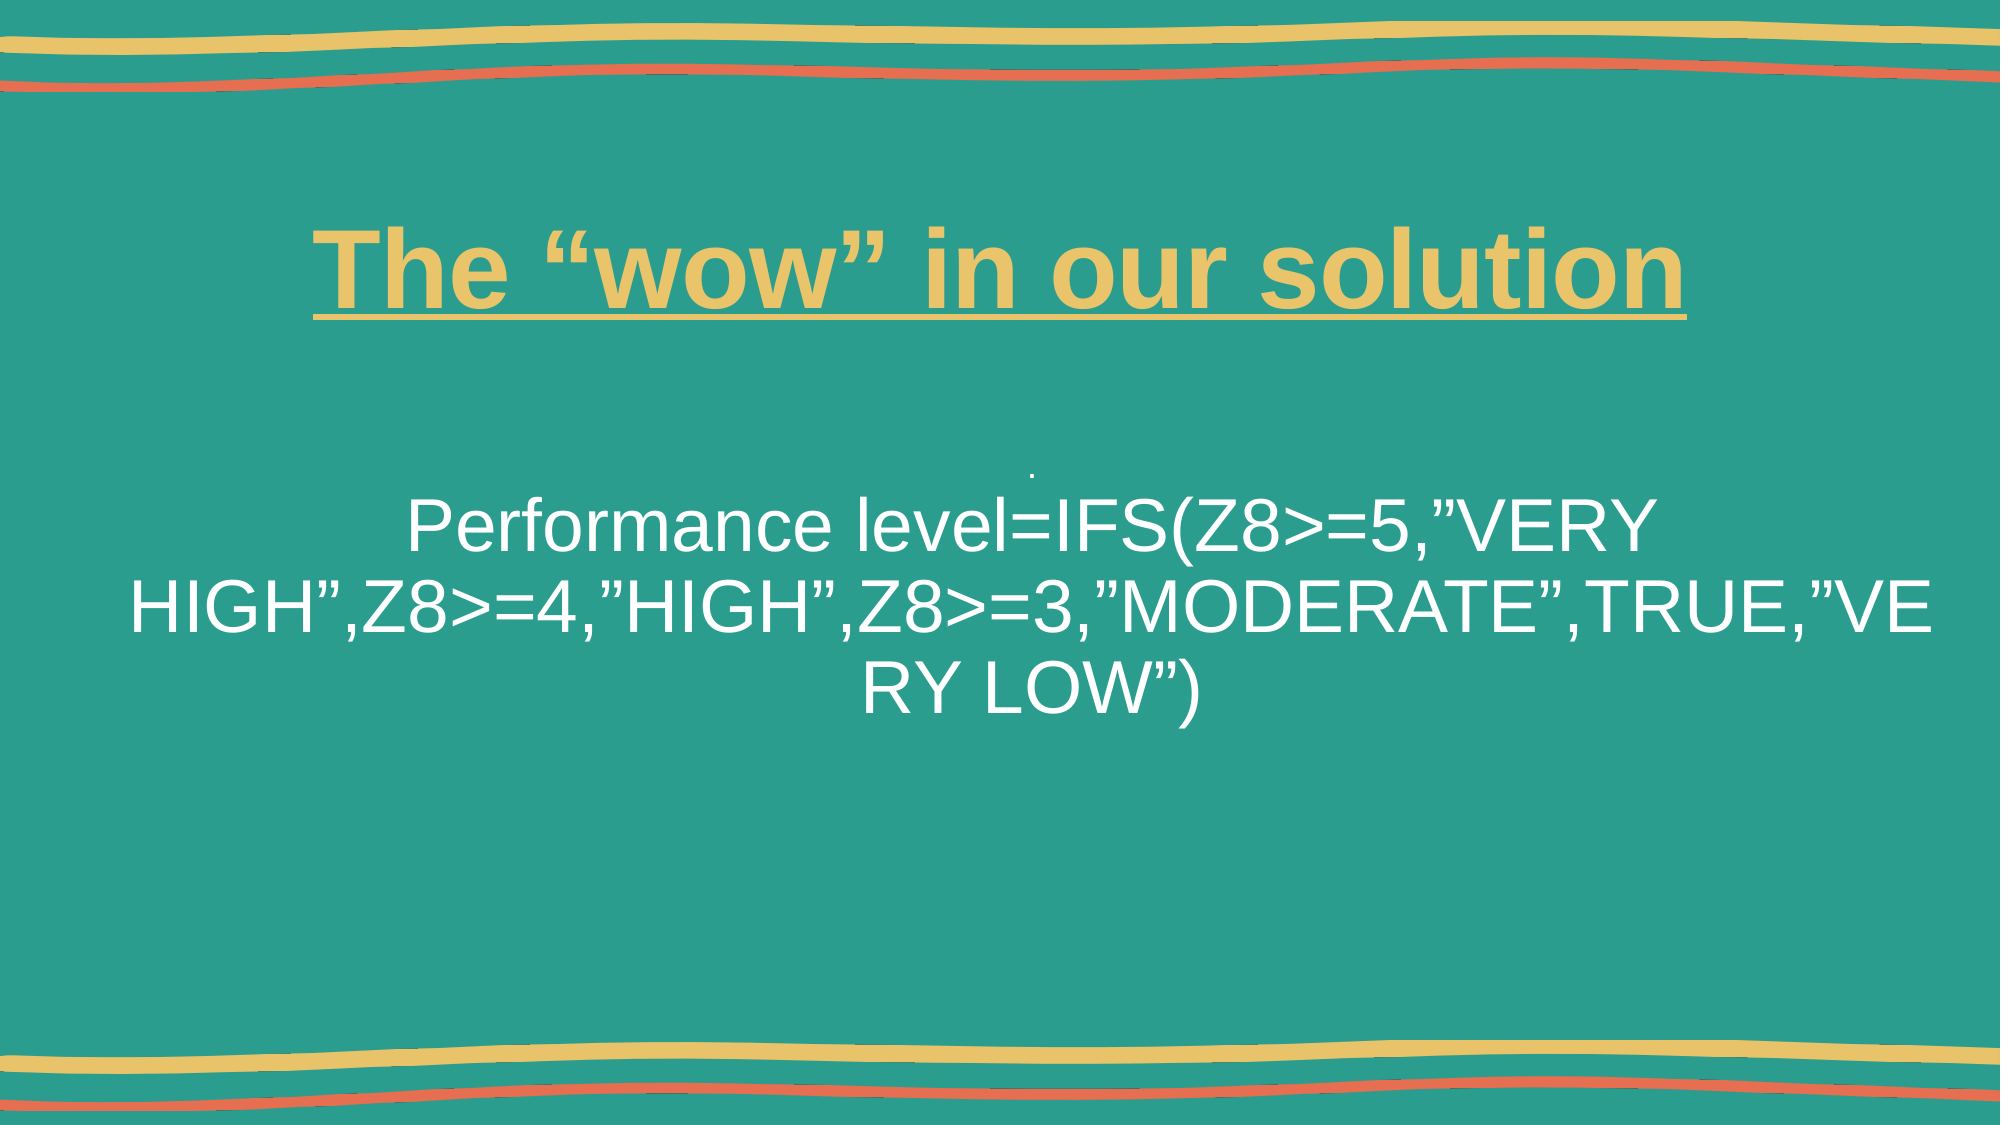

# The “wow” in our solution
.
Performance level=IFS(Z8>=5,”VERY HIGH”,Z8>=4,”HIGH”,Z8>=3,”MODERATE”,TRUE,”VERY LOW”)